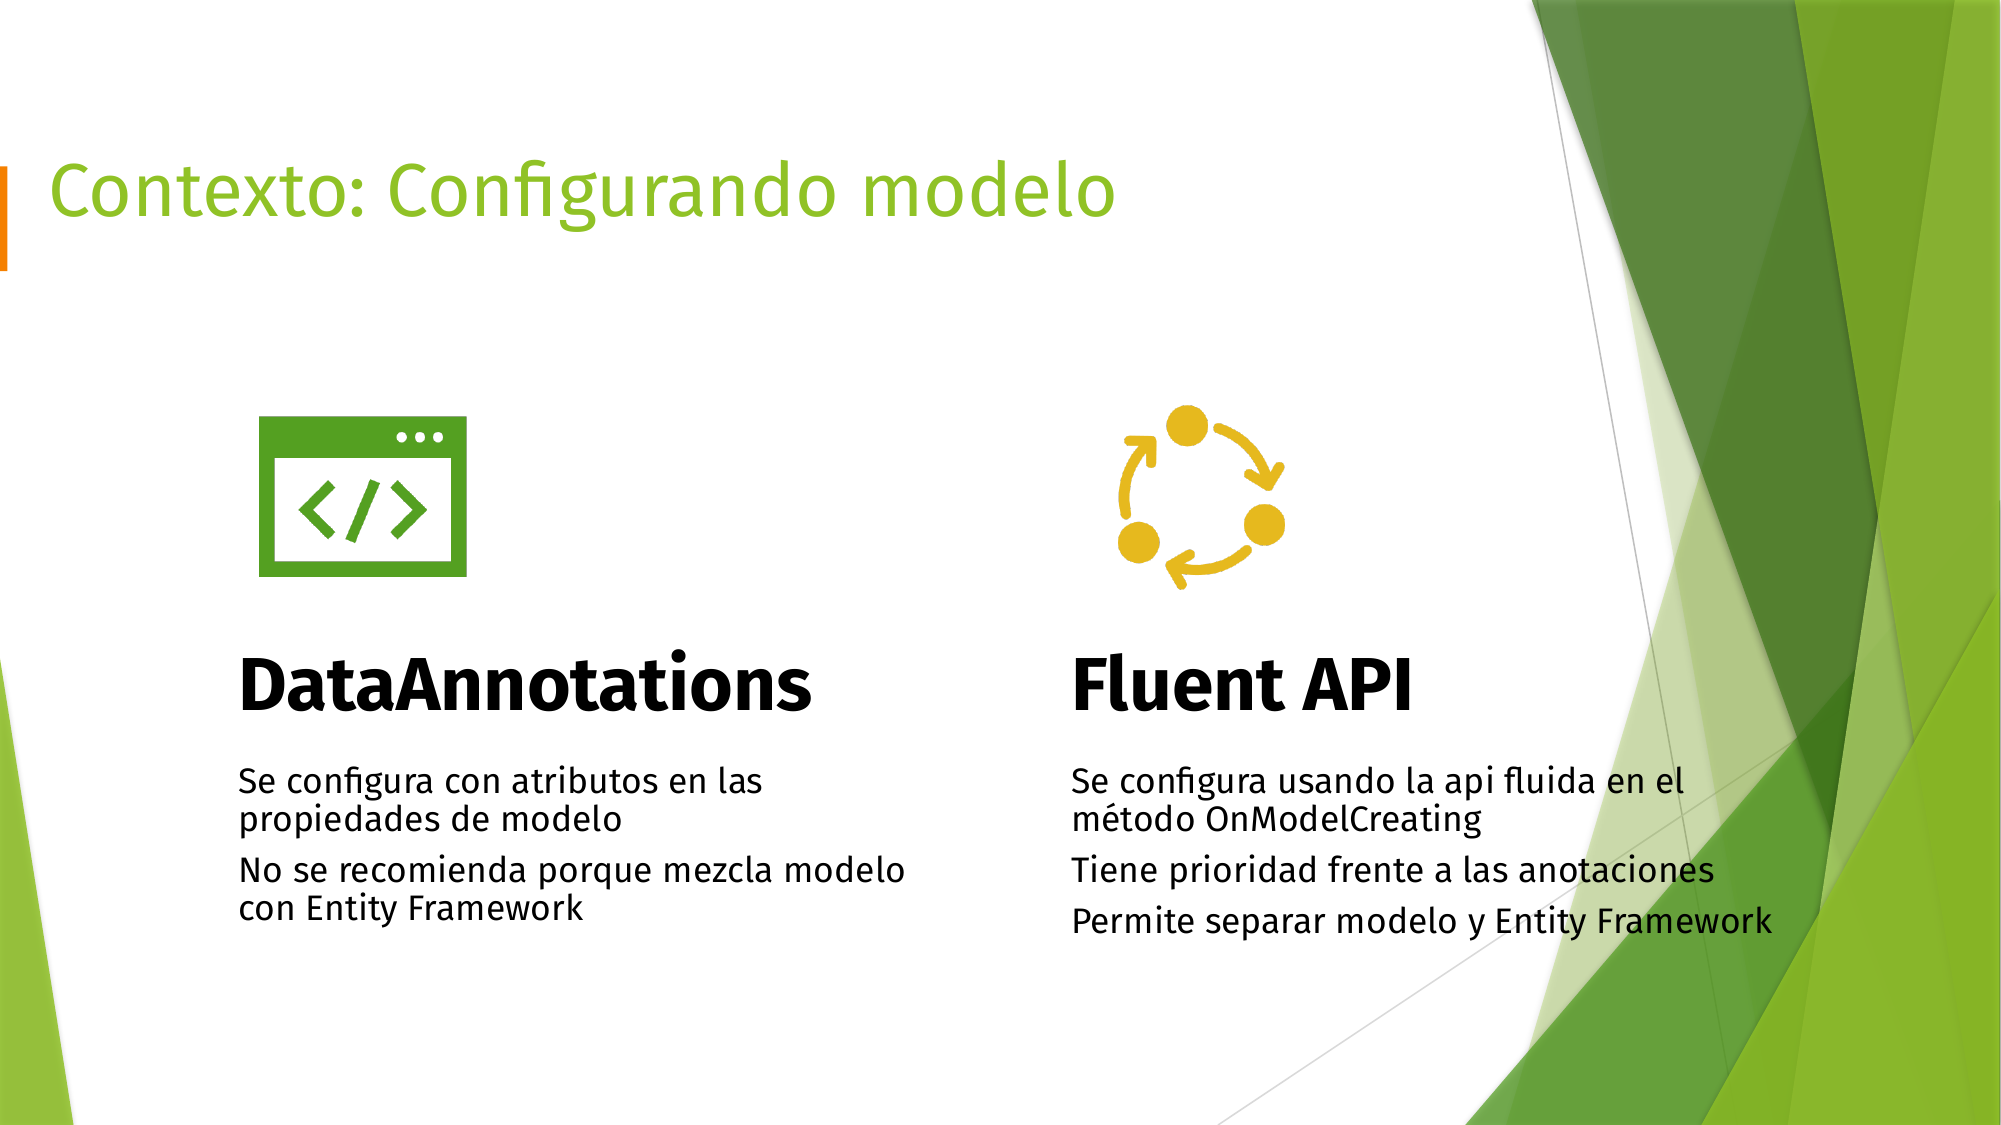

# Contexto: Configurando modelo
DataAnnotations
Se configura con atributos en las propiedades de modelo
No se recomienda porque mezcla modelo con Entity Framework
Fluent API
Se configura usando la api fluida en el método OnModelCreating
Tiene prioridad frente a las anotaciones
Permite separar modelo y Entity Framework